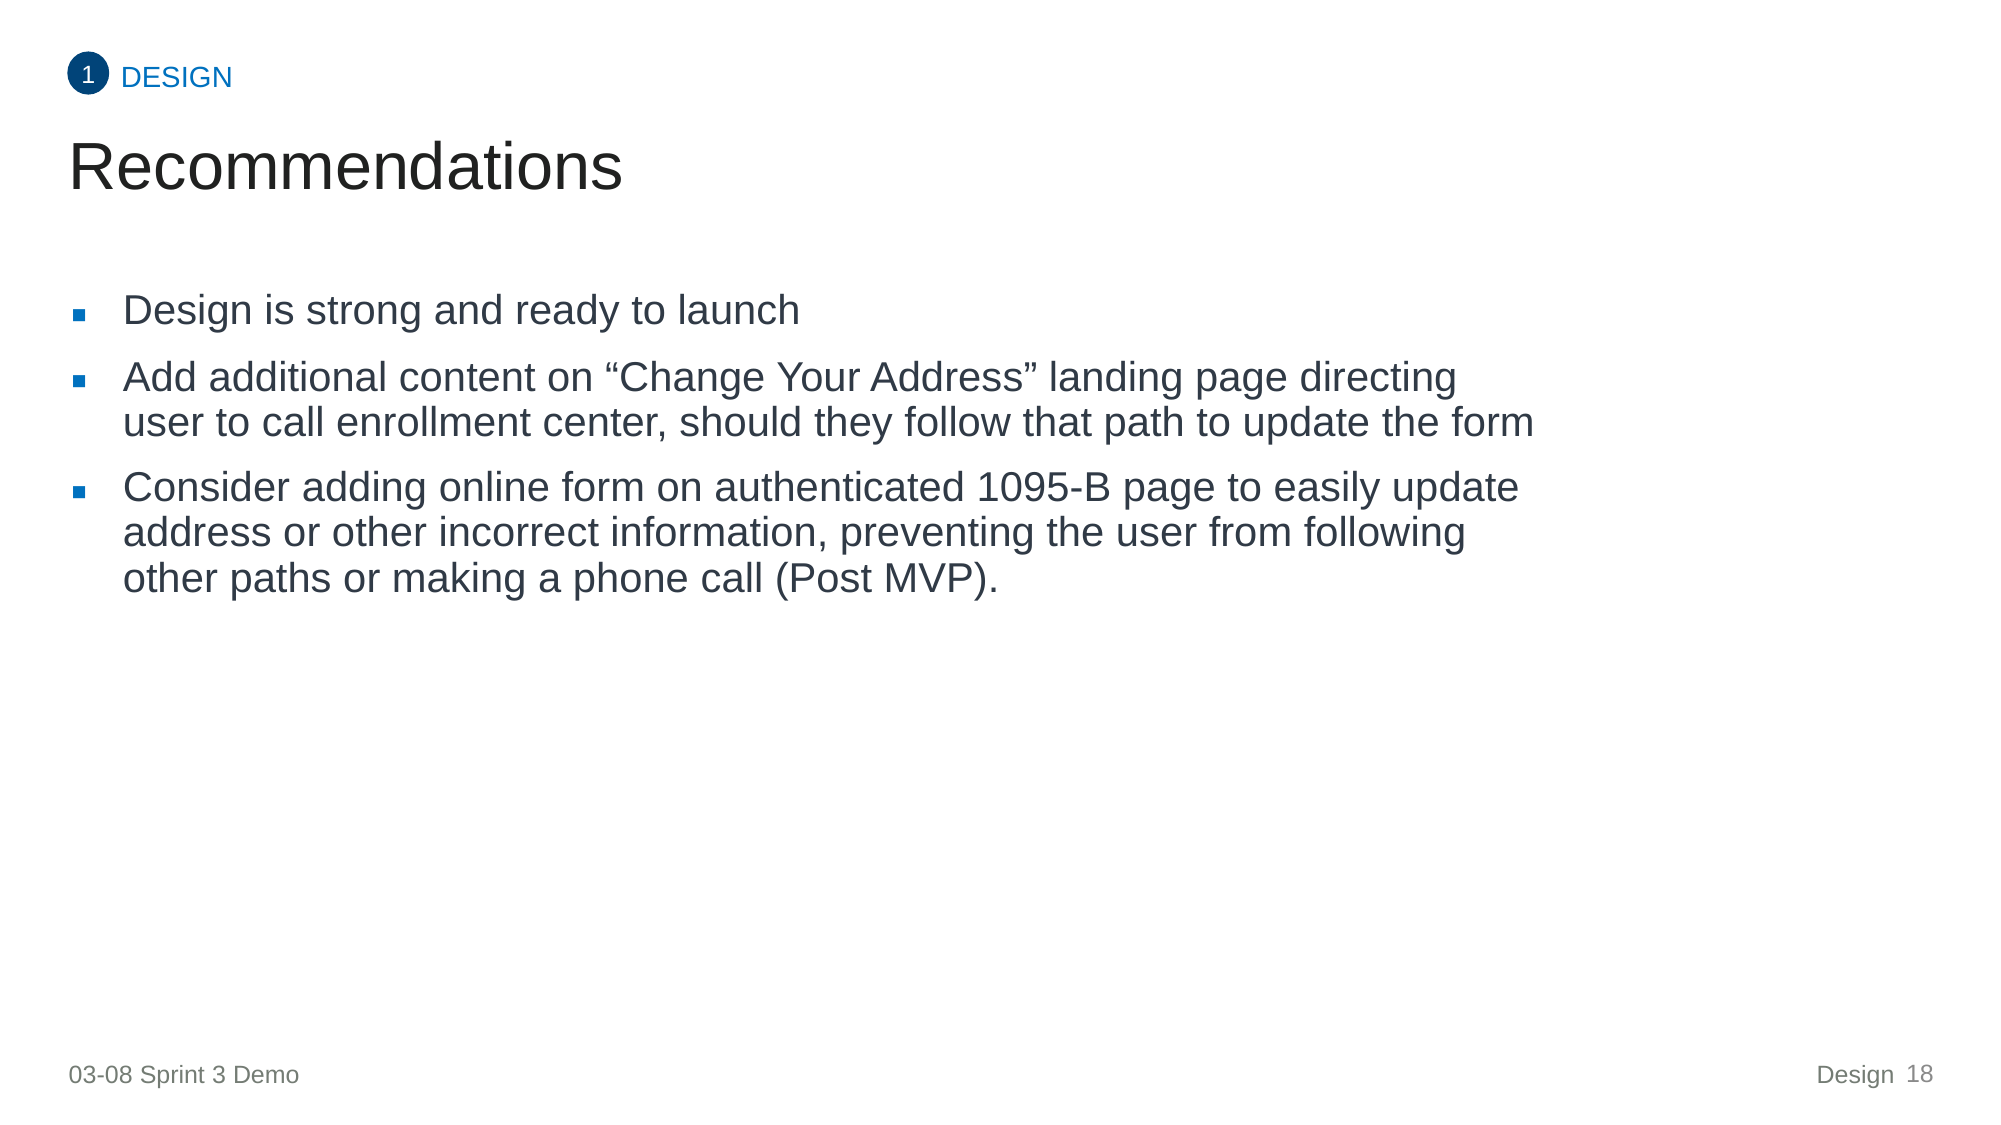

DESIGN
1
Recommendations

Design is strong and ready to launch
Add additional content on “Change Your Address” landing page directing user to call enrollment center, should they follow that path to update the form
Consider adding online form on authenticated 1095-B page to easily update address or other incorrect information, preventing the user from following other paths or making a phone call (Post MVP).
18
03-08 Sprint 3 Demo
Design